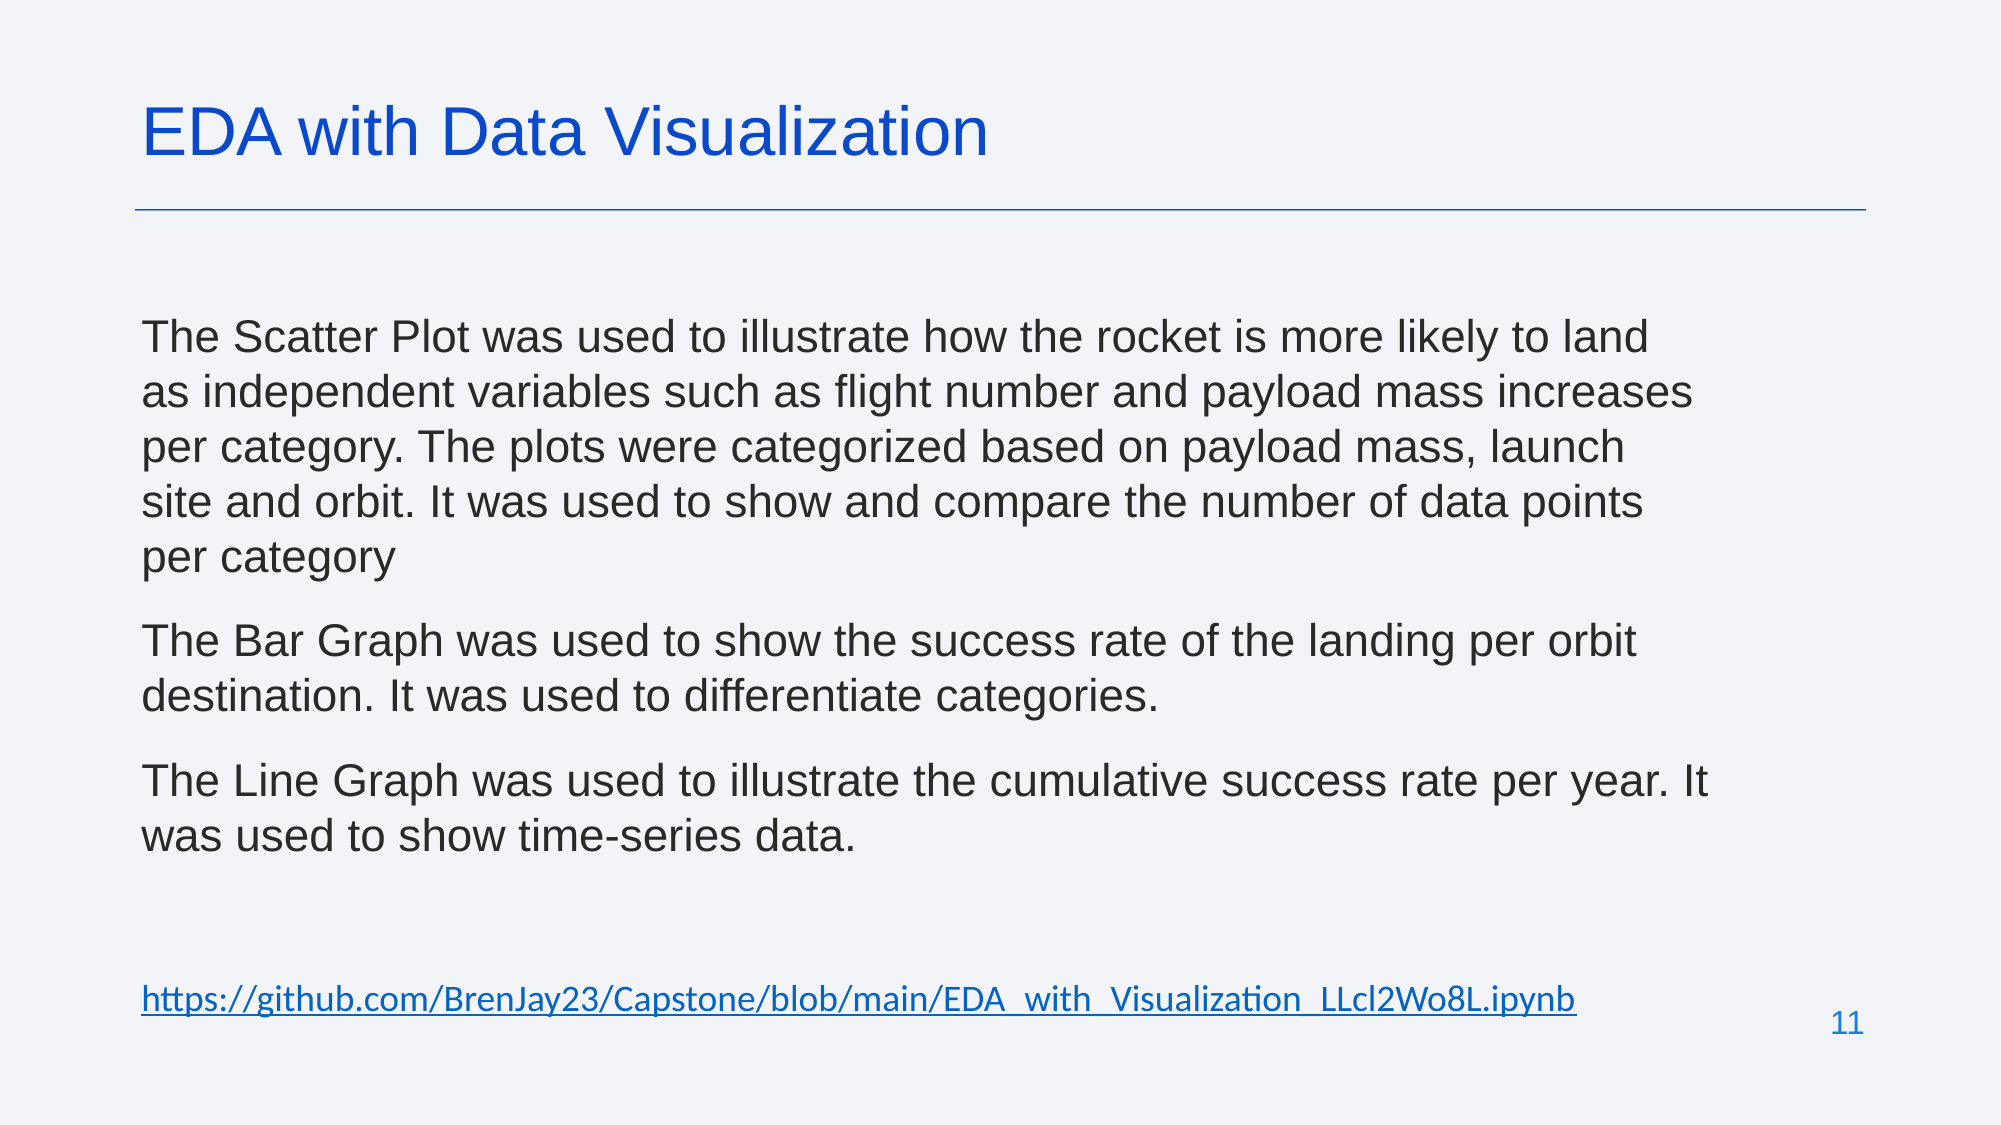

EDA with Data Visualization
The Scatter Plot was used to illustrate how the rocket is more likely to land as independent variables such as flight number and payload mass increases per category. The plots were categorized based on payload mass, launch site and orbit. It was used to show and compare the number of data points per category
The Bar Graph was used to show the success rate of the landing per orbit destination. It was used to differentiate categories.
The Line Graph was used to illustrate the cumulative success rate per year. It was used to show time-series data.

https://github.com/BrenJay23/Capstone/blob/main/EDA_with_Visualization_LLcl2Wo8L.ipynb

11